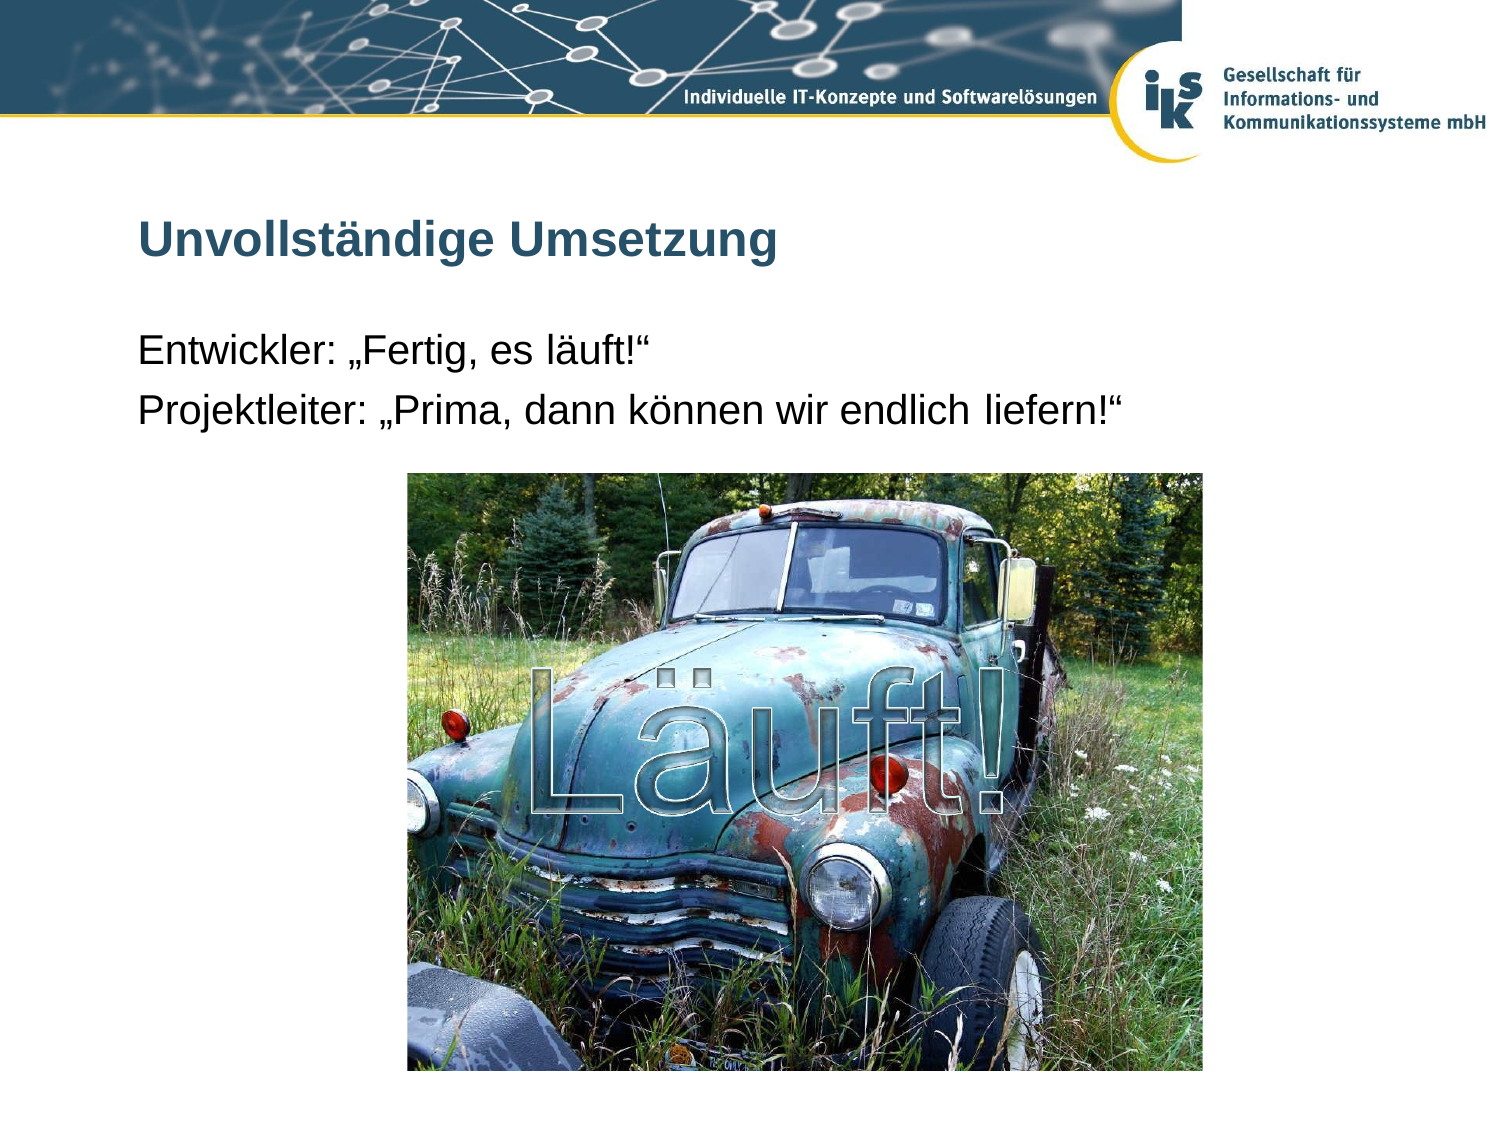

# Unvollständige Umsetzung
Entwickler: „Fertig, es läuft!“
Projektleiter: „Prima, dann können wir endlich liefern!“